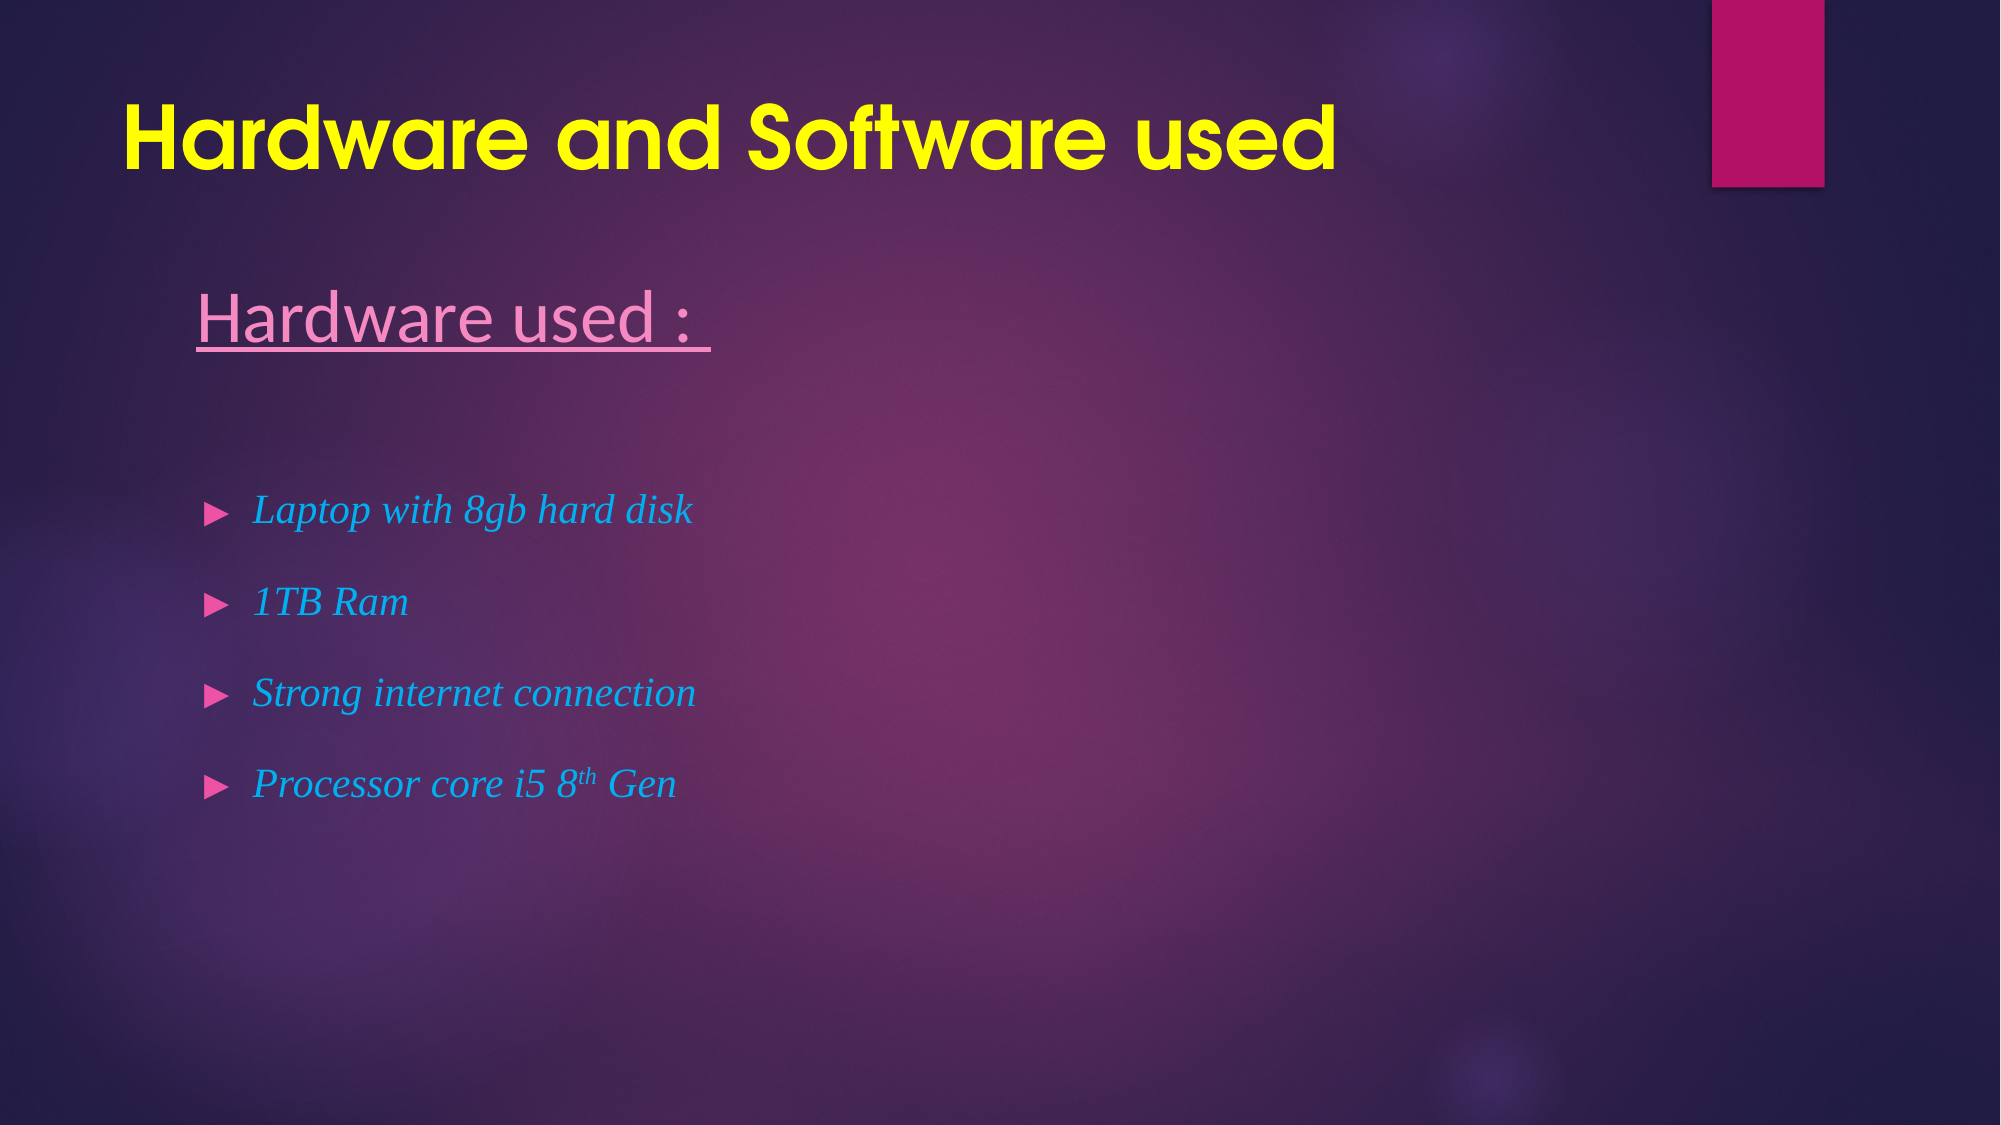

# Hardware and Software used
Hardware used :

Laptop with 8gb hard disk
1TB Ram
Strong internet connection
Processor core i5 8th Gen